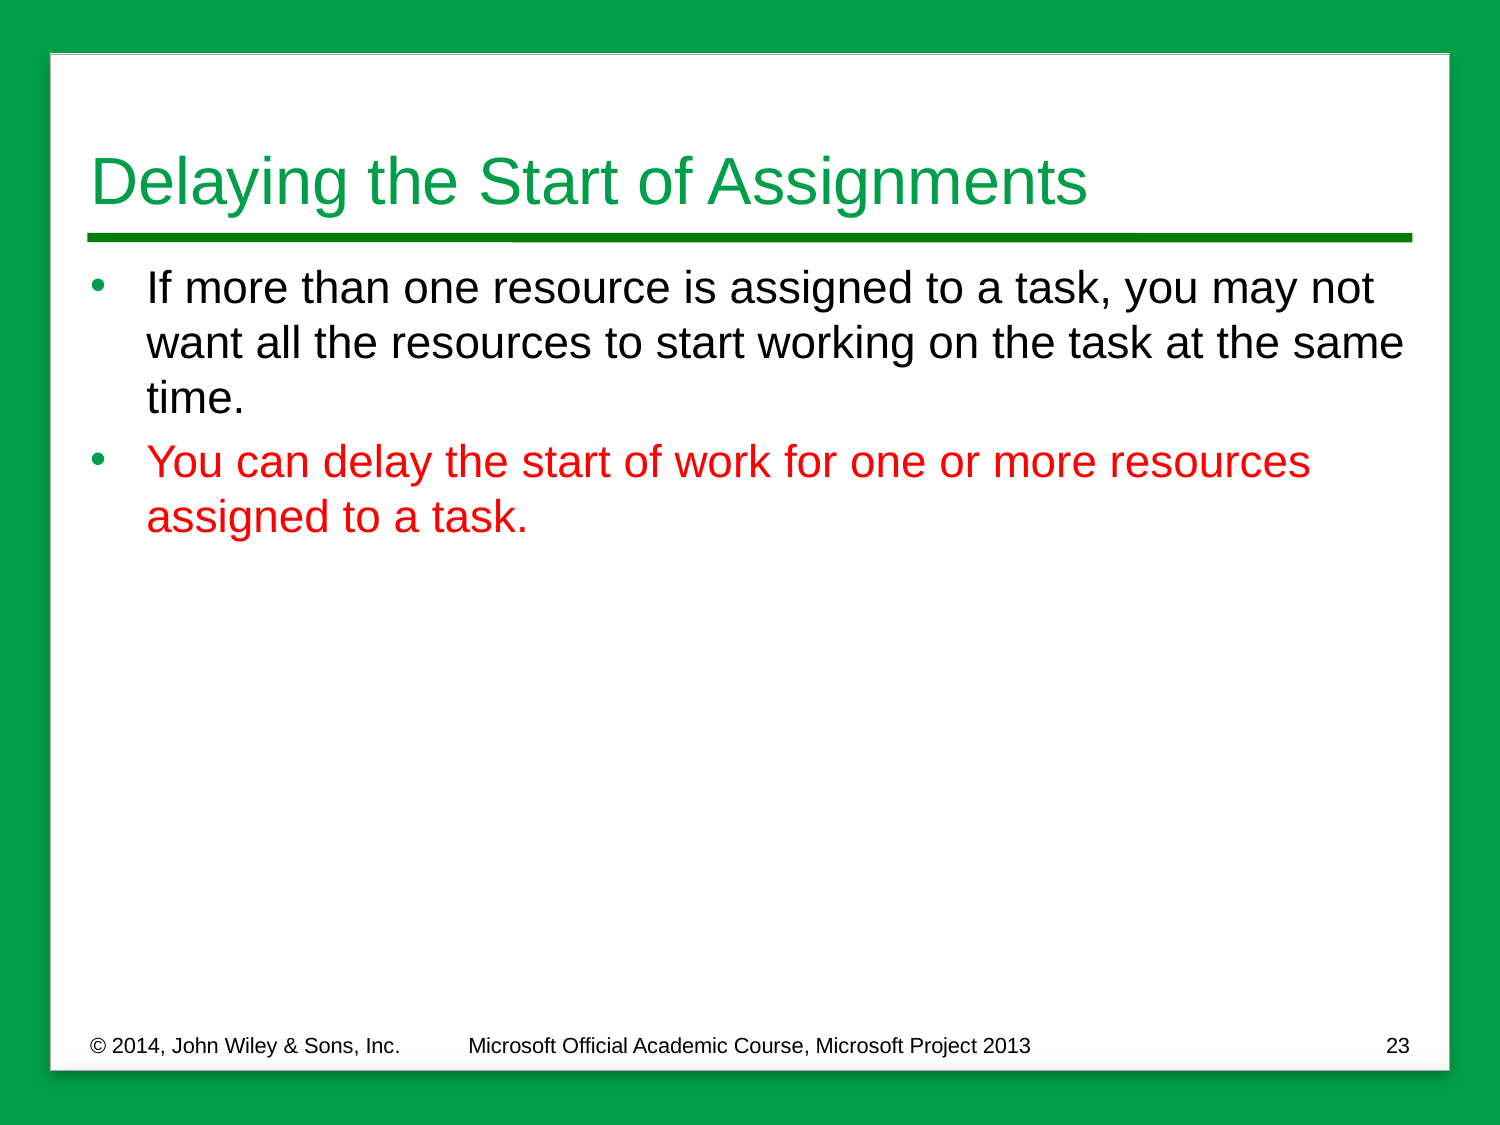

# Delaying the Start of Assignments
If more than one resource is assigned to a task, you may not want all the resources to start working on the task at the same time.
You can delay the start of work for one or more resources assigned to a task.
© 2014, John Wiley & Sons, Inc.
Microsoft Official Academic Course, Microsoft Project 2013
23